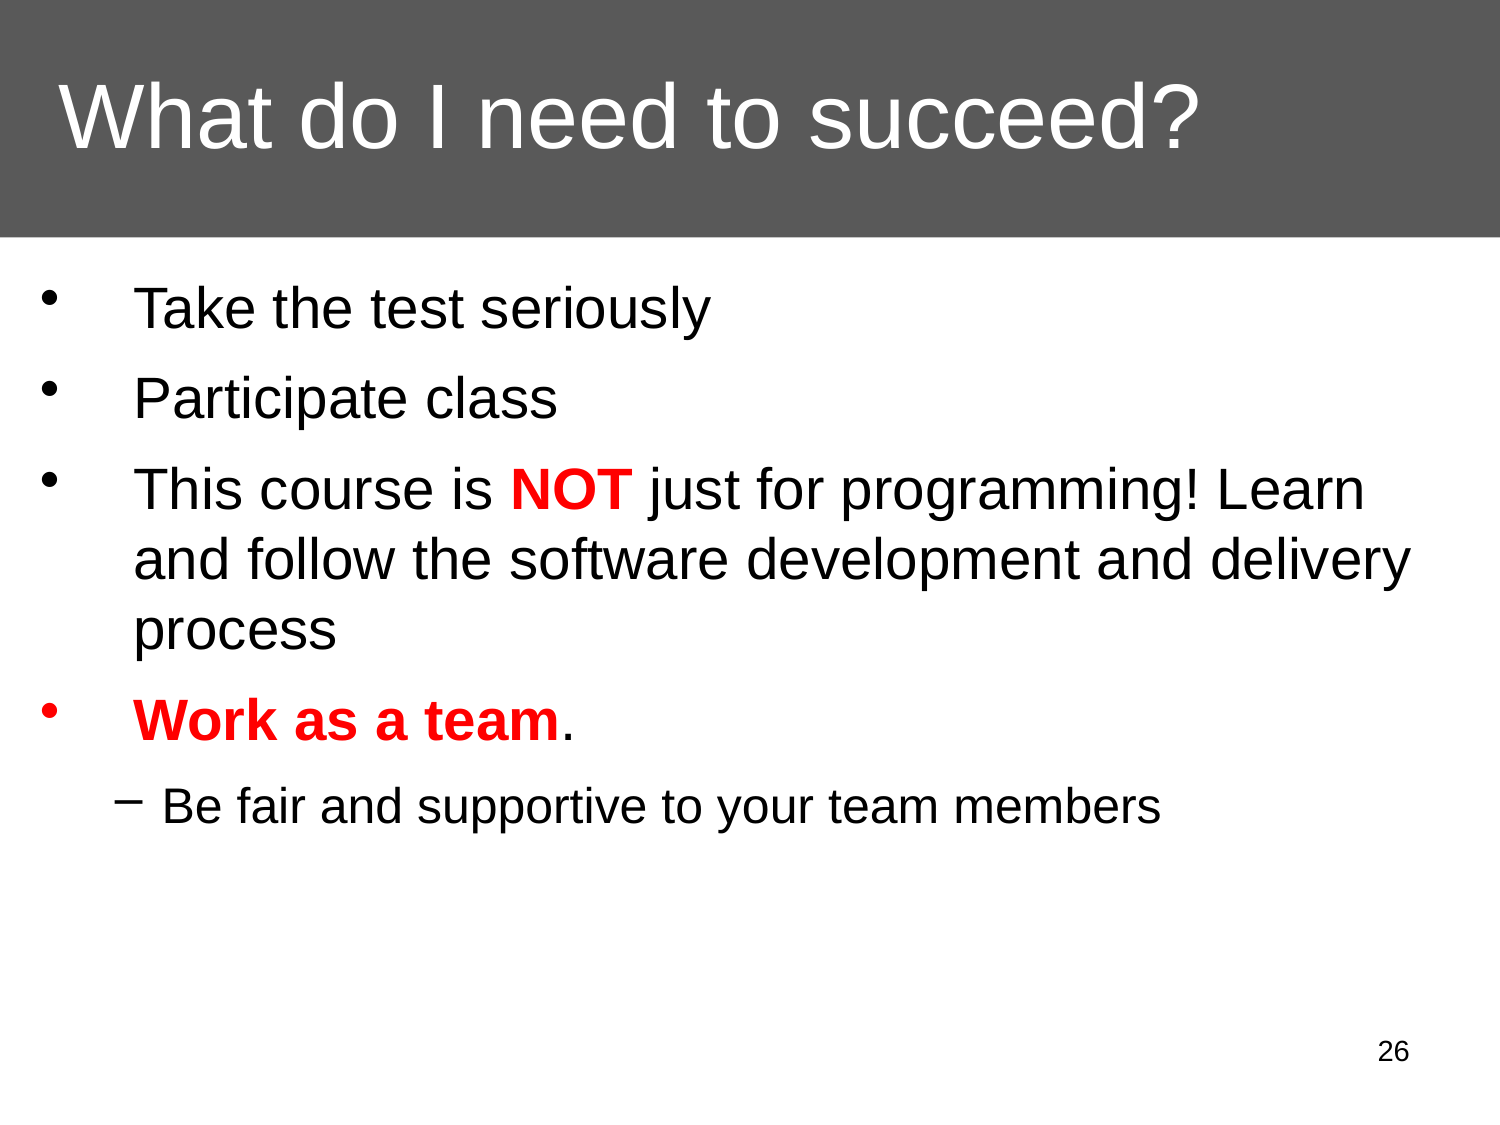

# What do I need to succeed?
Take the test seriously
Participate class
This course is NOT just for programming! Learn and follow the software development and delivery process
Work as a team.
Be fair and supportive to your team members
26